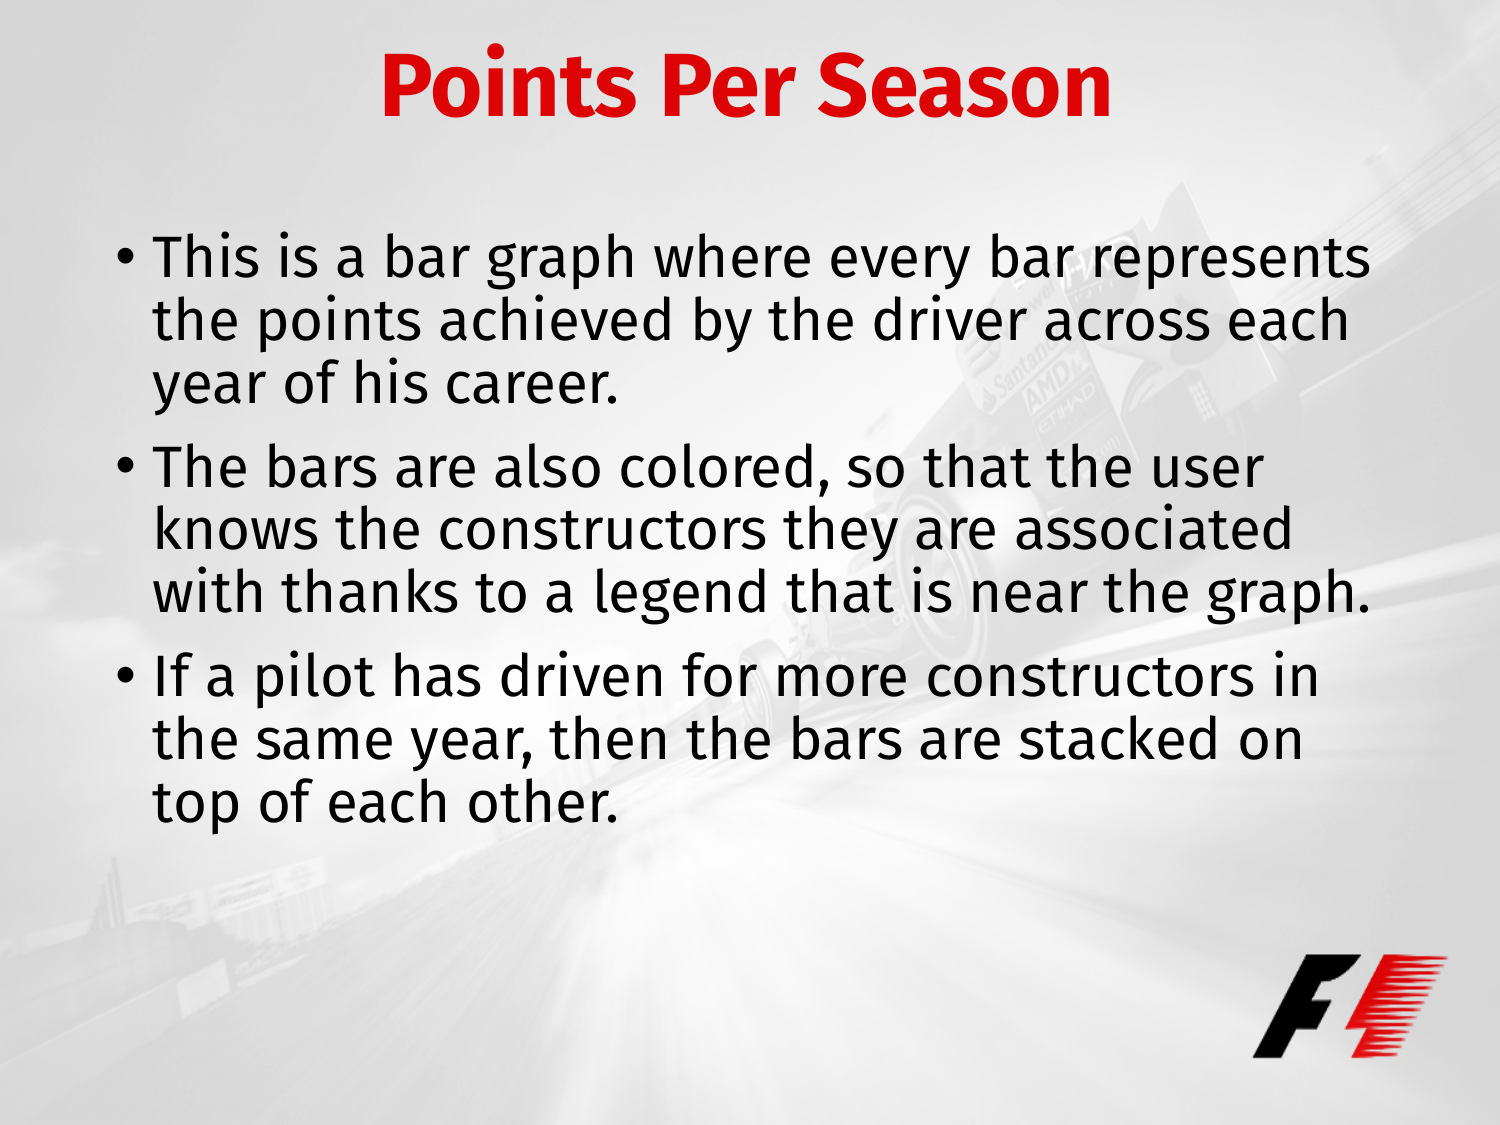

# Points Per Season
This is a bar graph where every bar represents the points achieved by the driver across each year of his career.
The bars are also colored, so that the user knows the constructors they are associated with thanks to a legend that is near the graph.
If a pilot has driven for more constructors in the same year, then the bars are stacked on top of each other.